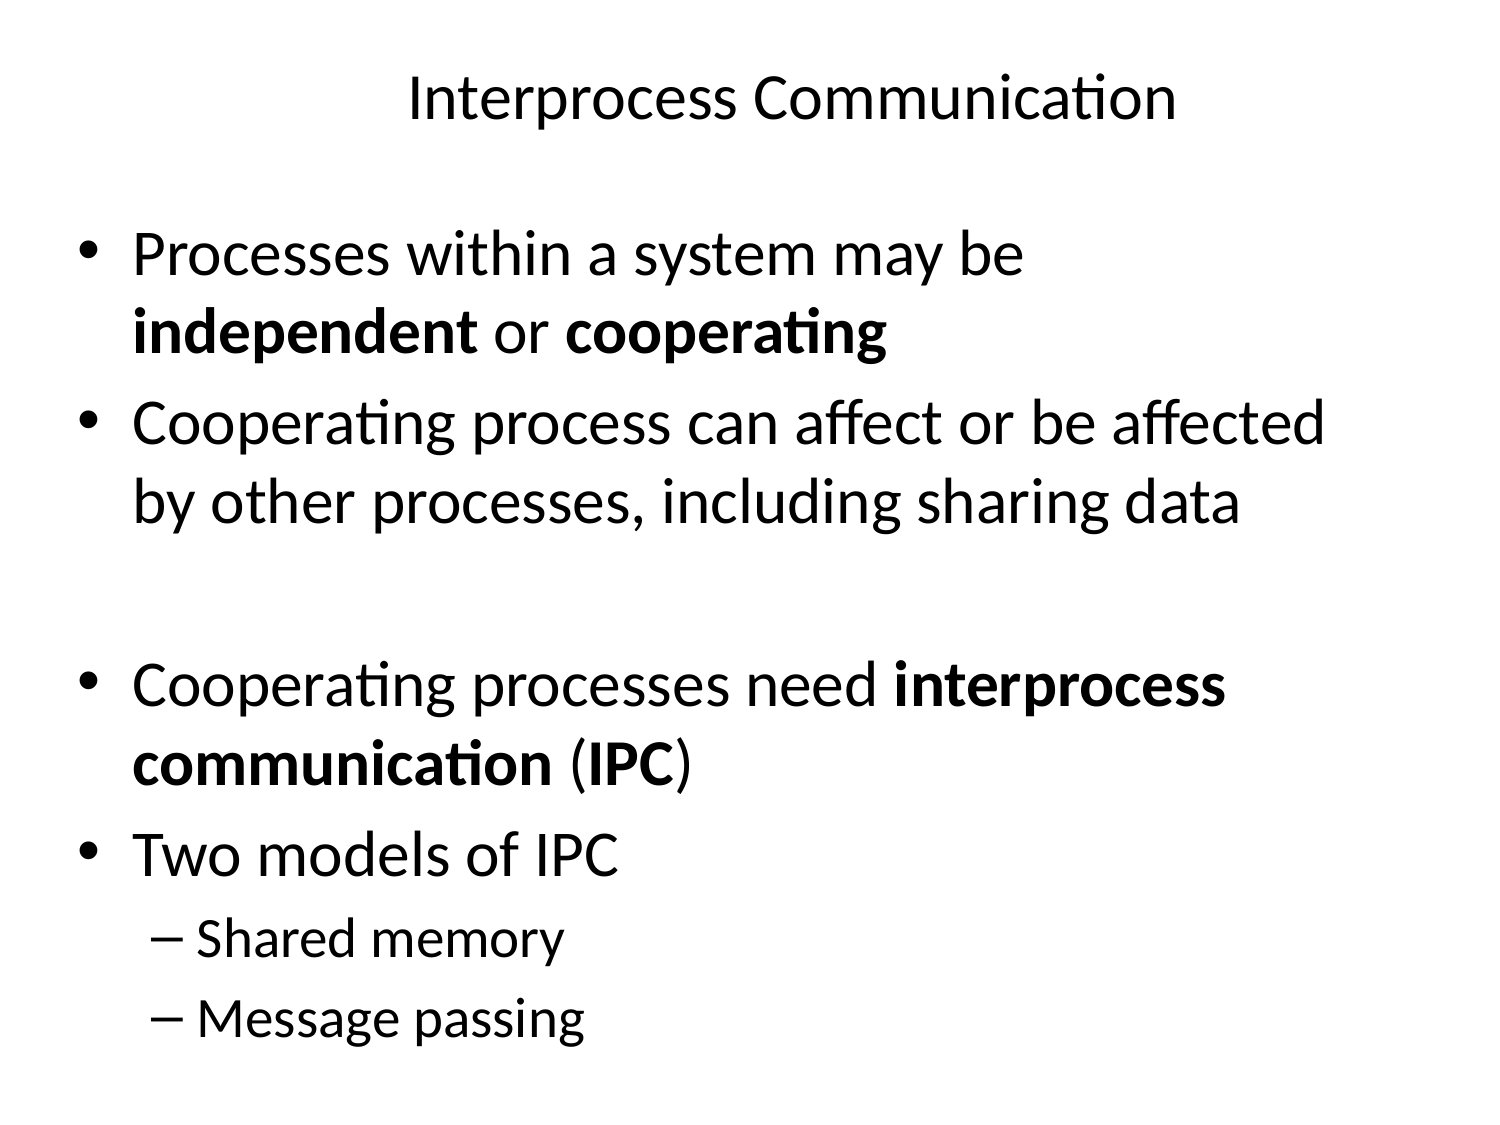

# Interprocess Communication
Processes within a system may be independent or cooperating
Cooperating process can affect or be affected by other processes, including sharing data

Cooperating processes need interprocess communication (IPC)
Two models of IPC
Shared memory
Message passing